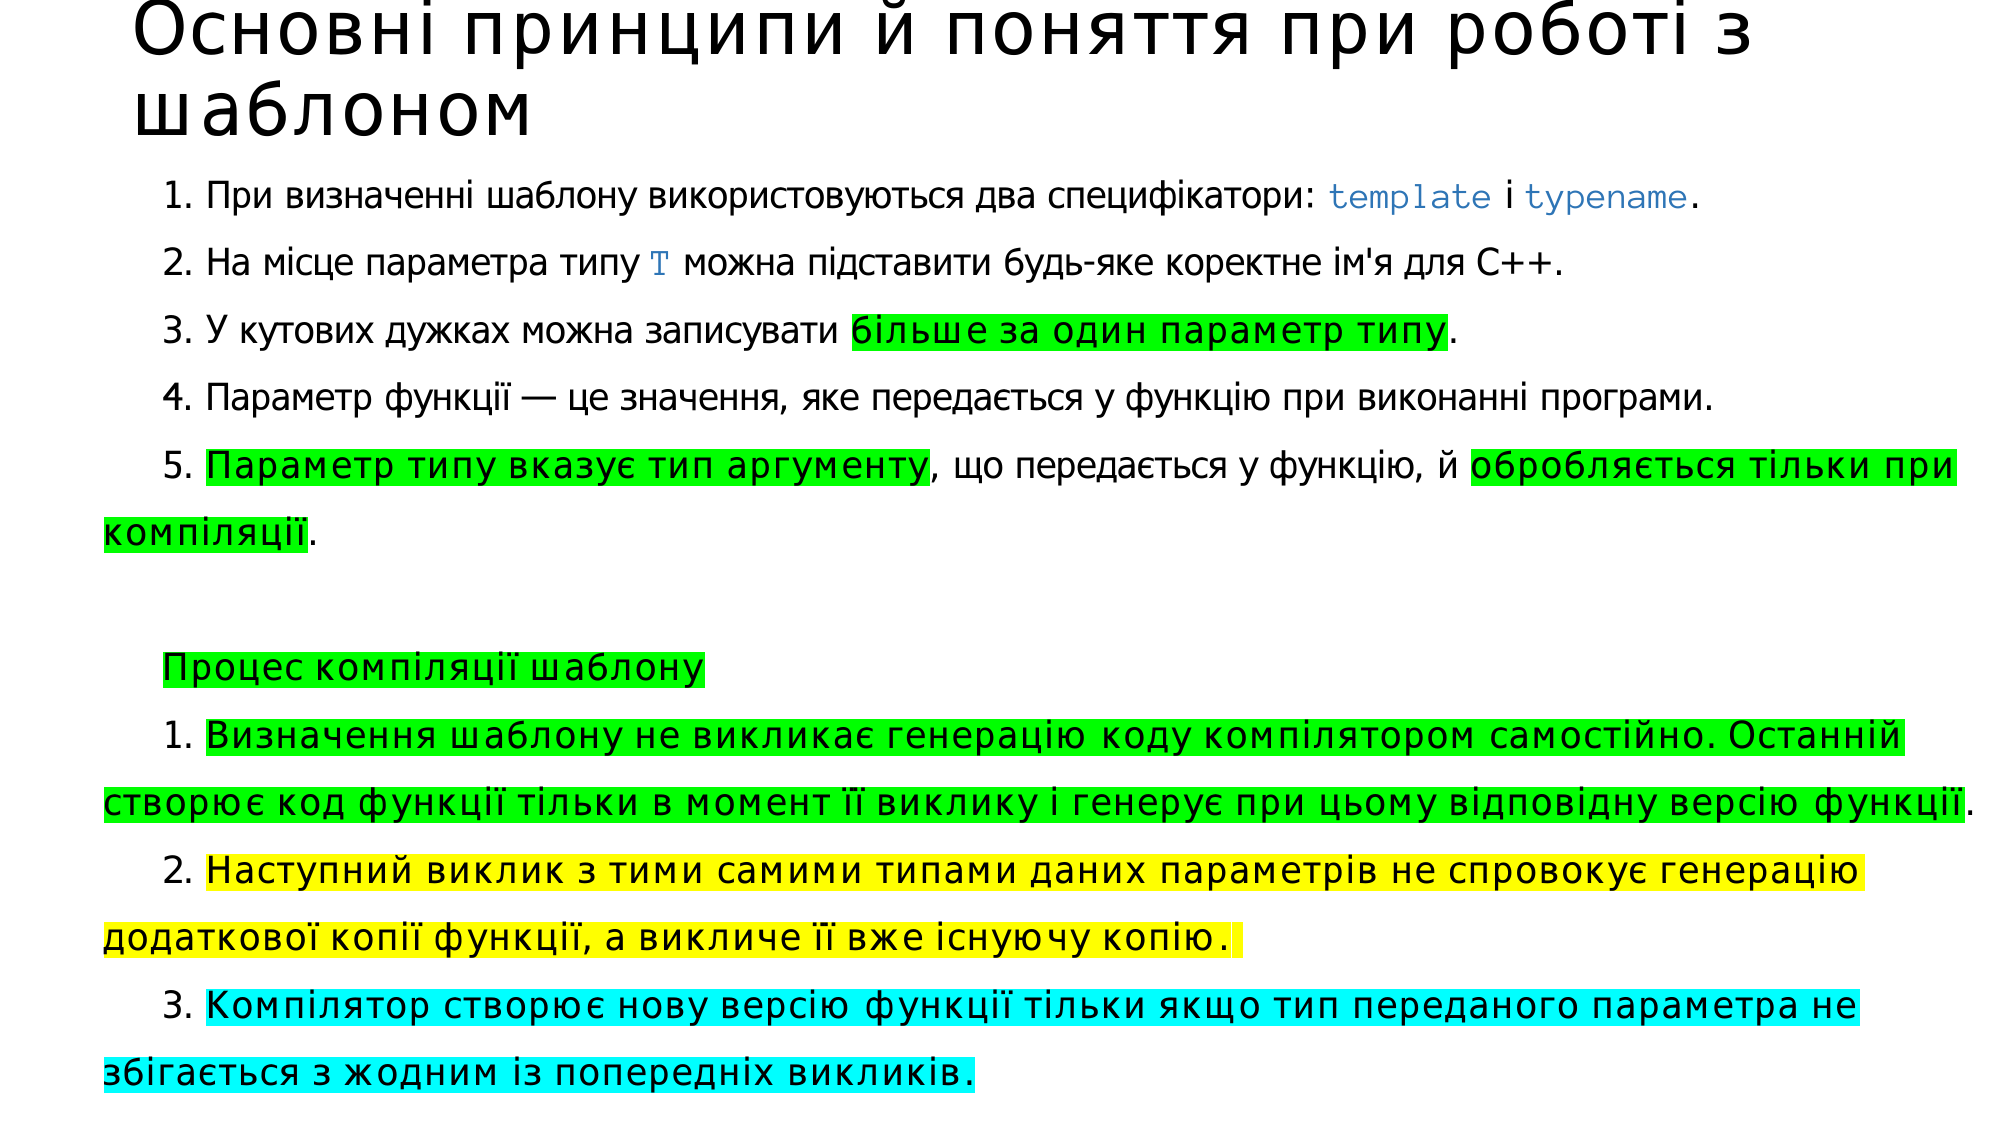

# Основні принципи й поняття при роботі з шаблоном
1. При визначенні шаблону використовуються два специфікатори: template і typename.
2. На місце параметра типу Т можна підставити будь-яке коректне ім'я для С++.
3. У кутових дужках можна записувати більше за один параметр типу.
4. Параметр функції — це значення, яке передається у функцію при виконанні програми.
5. Параметр типу вказує тип аргументу, що передається у функцію, й обробляється тільки при компіляції.

Процес компіляції шаблону
1. Визначення шаблону не викликає генерацію коду компілятором самостійно. Останній створює код функції тільки в момент її виклику і генерує при цьому відповідну версію функції.
2. Наступний виклик з тими самими типами даних параметрів не спровокує генерацію додаткової копії функції, а викличе її вже існуючу копію.
3. Компілятор створює нову версію функції тільки якщо тип переданого параметра не збігається з жодним із попередніх викликів.